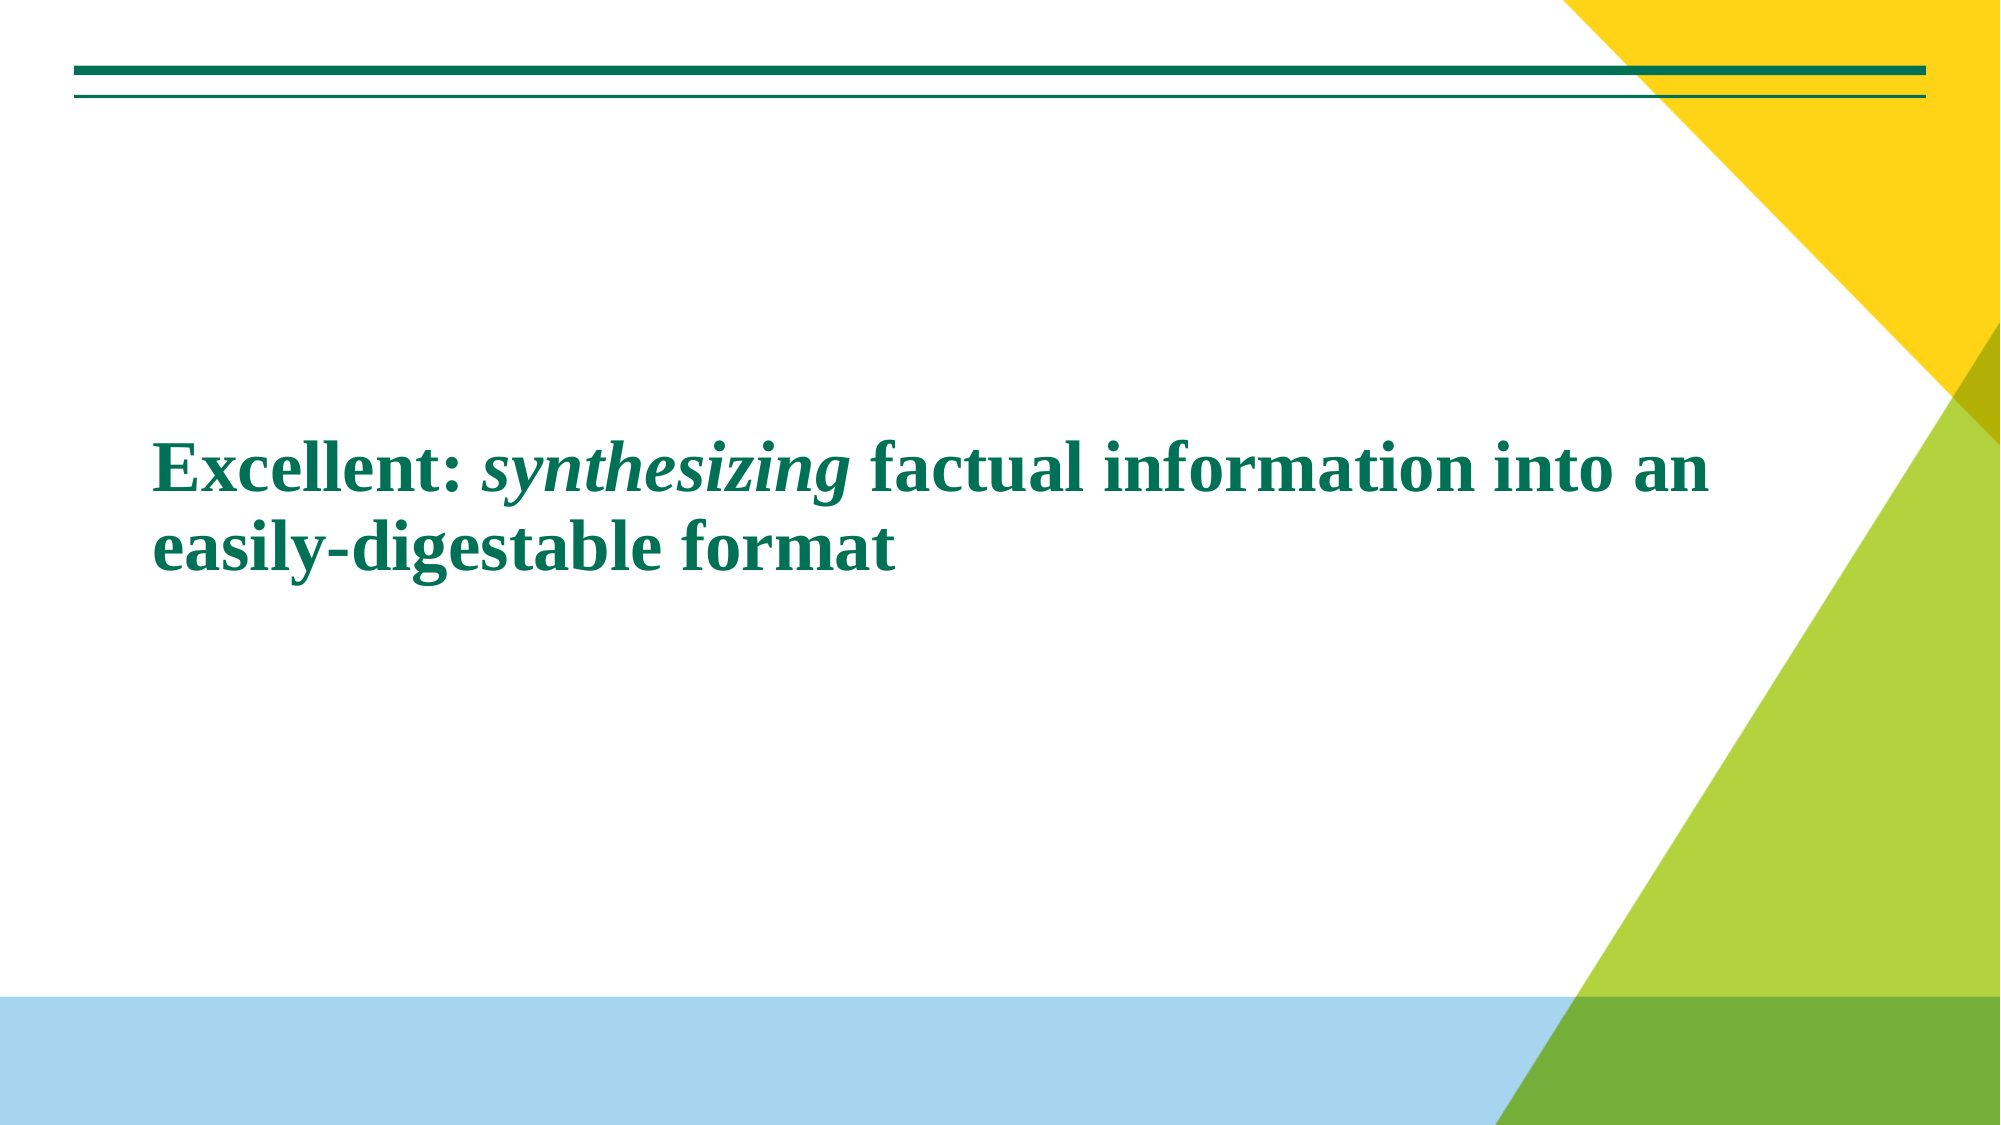

# Excellent: synthesizing factual information into an easily-digestable format